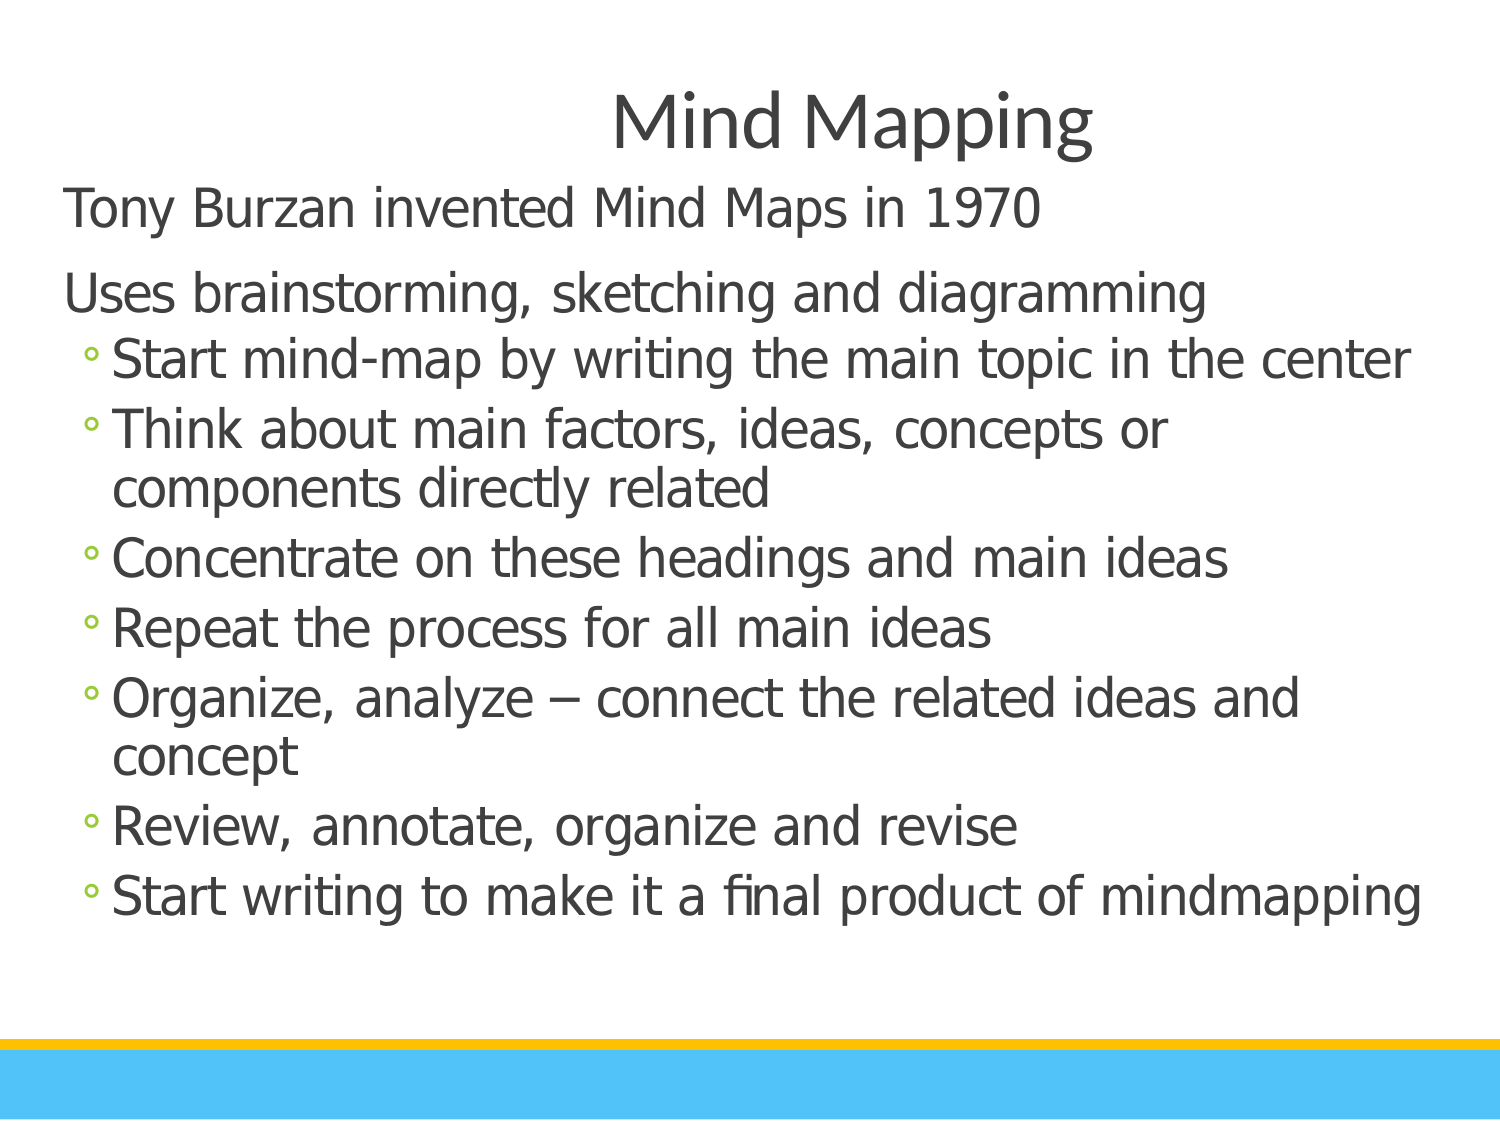

Mind Mapping
Tony Burzan invented Mind Maps in 1970
Uses brainstorming, sketching and diagramming
Start mind-map by writing the main topic in the center
Think about main factors, ideas, concepts or components directly related
Concentrate on these headings and main ideas
Repeat the process for all main ideas
Organize, analyze – connect the related ideas and concept
Review, annotate, organize and revise
Start writing to make it a final product of mindmapping